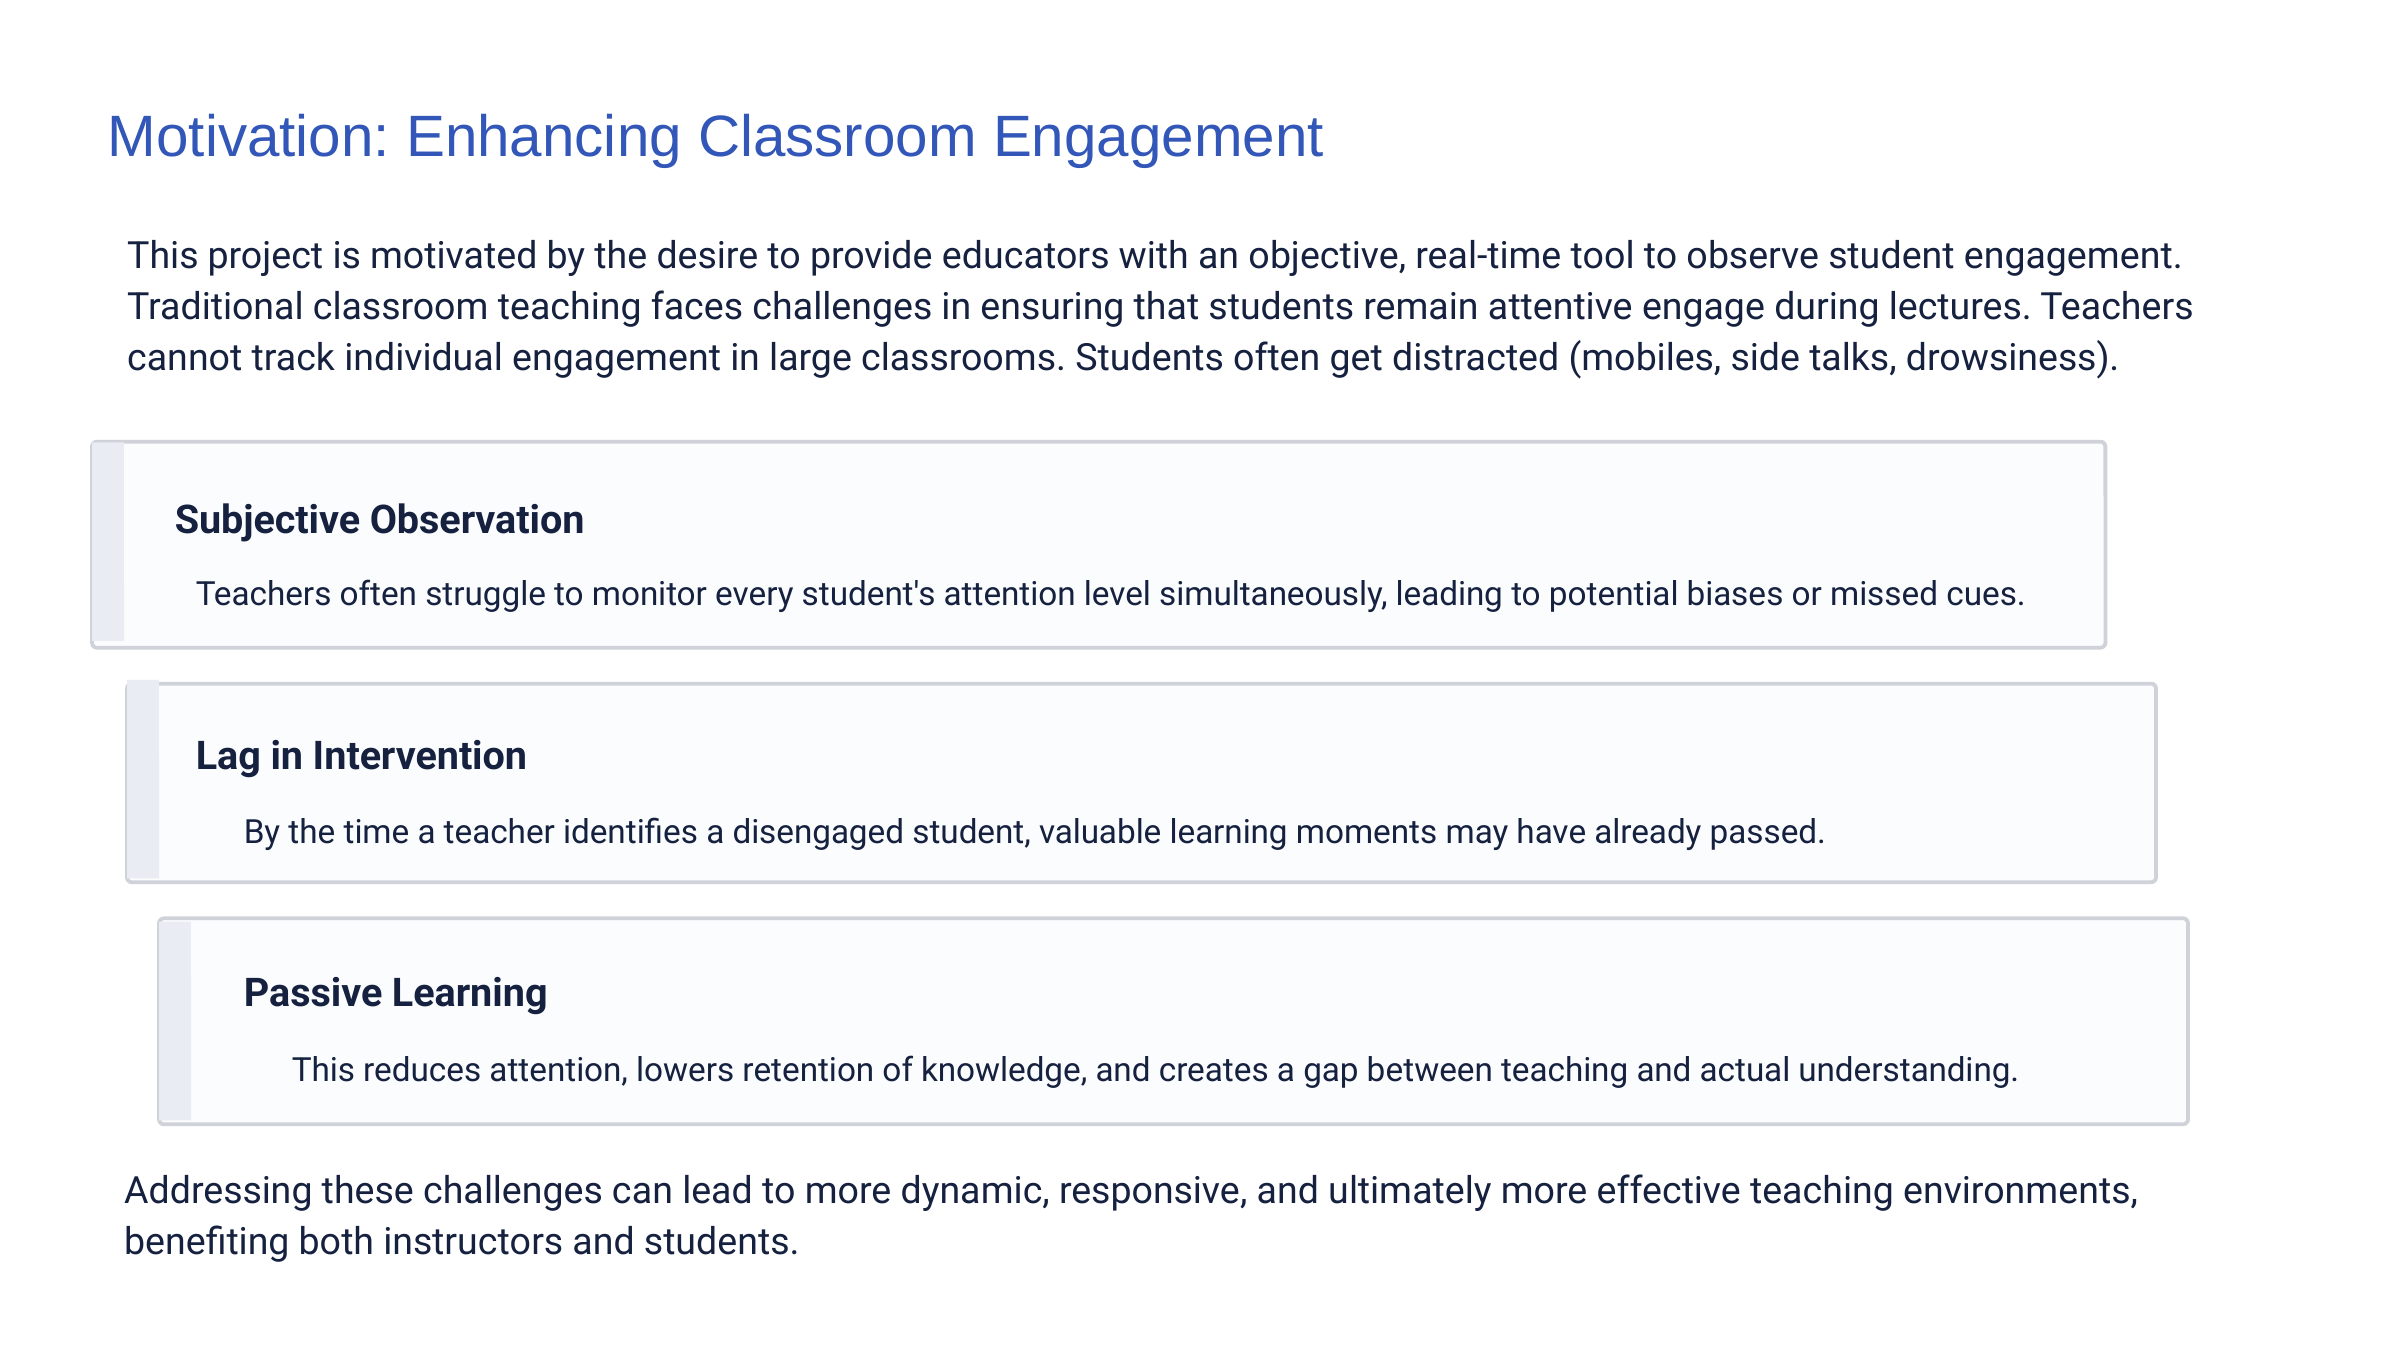

Motivation: Enhancing Classroom Engagement
This project is motivated by the desire to provide educators with an objective, real-time tool to observe student engagement. Traditional classroom teaching faces challenges in ensuring that students remain attentive engage during lectures. Teachers cannot track individual engagement in large classrooms. Students often get distracted (mobiles, side talks, drowsiness).

Subjective Observation
Teachers often struggle to monitor every student's attention level simultaneously, leading to potential biases or missed cues.

Lag in Intervention
By the time a teacher identifies a disengaged student, valuable learning moments may have already passed.

Passive Learning
This reduces attention, lowers retention of knowledge, and creates a gap between teaching and actual understanding.
Addressing these challenges can lead to more dynamic, responsive, and ultimately more effective teaching environments, benefiting both instructors and students.